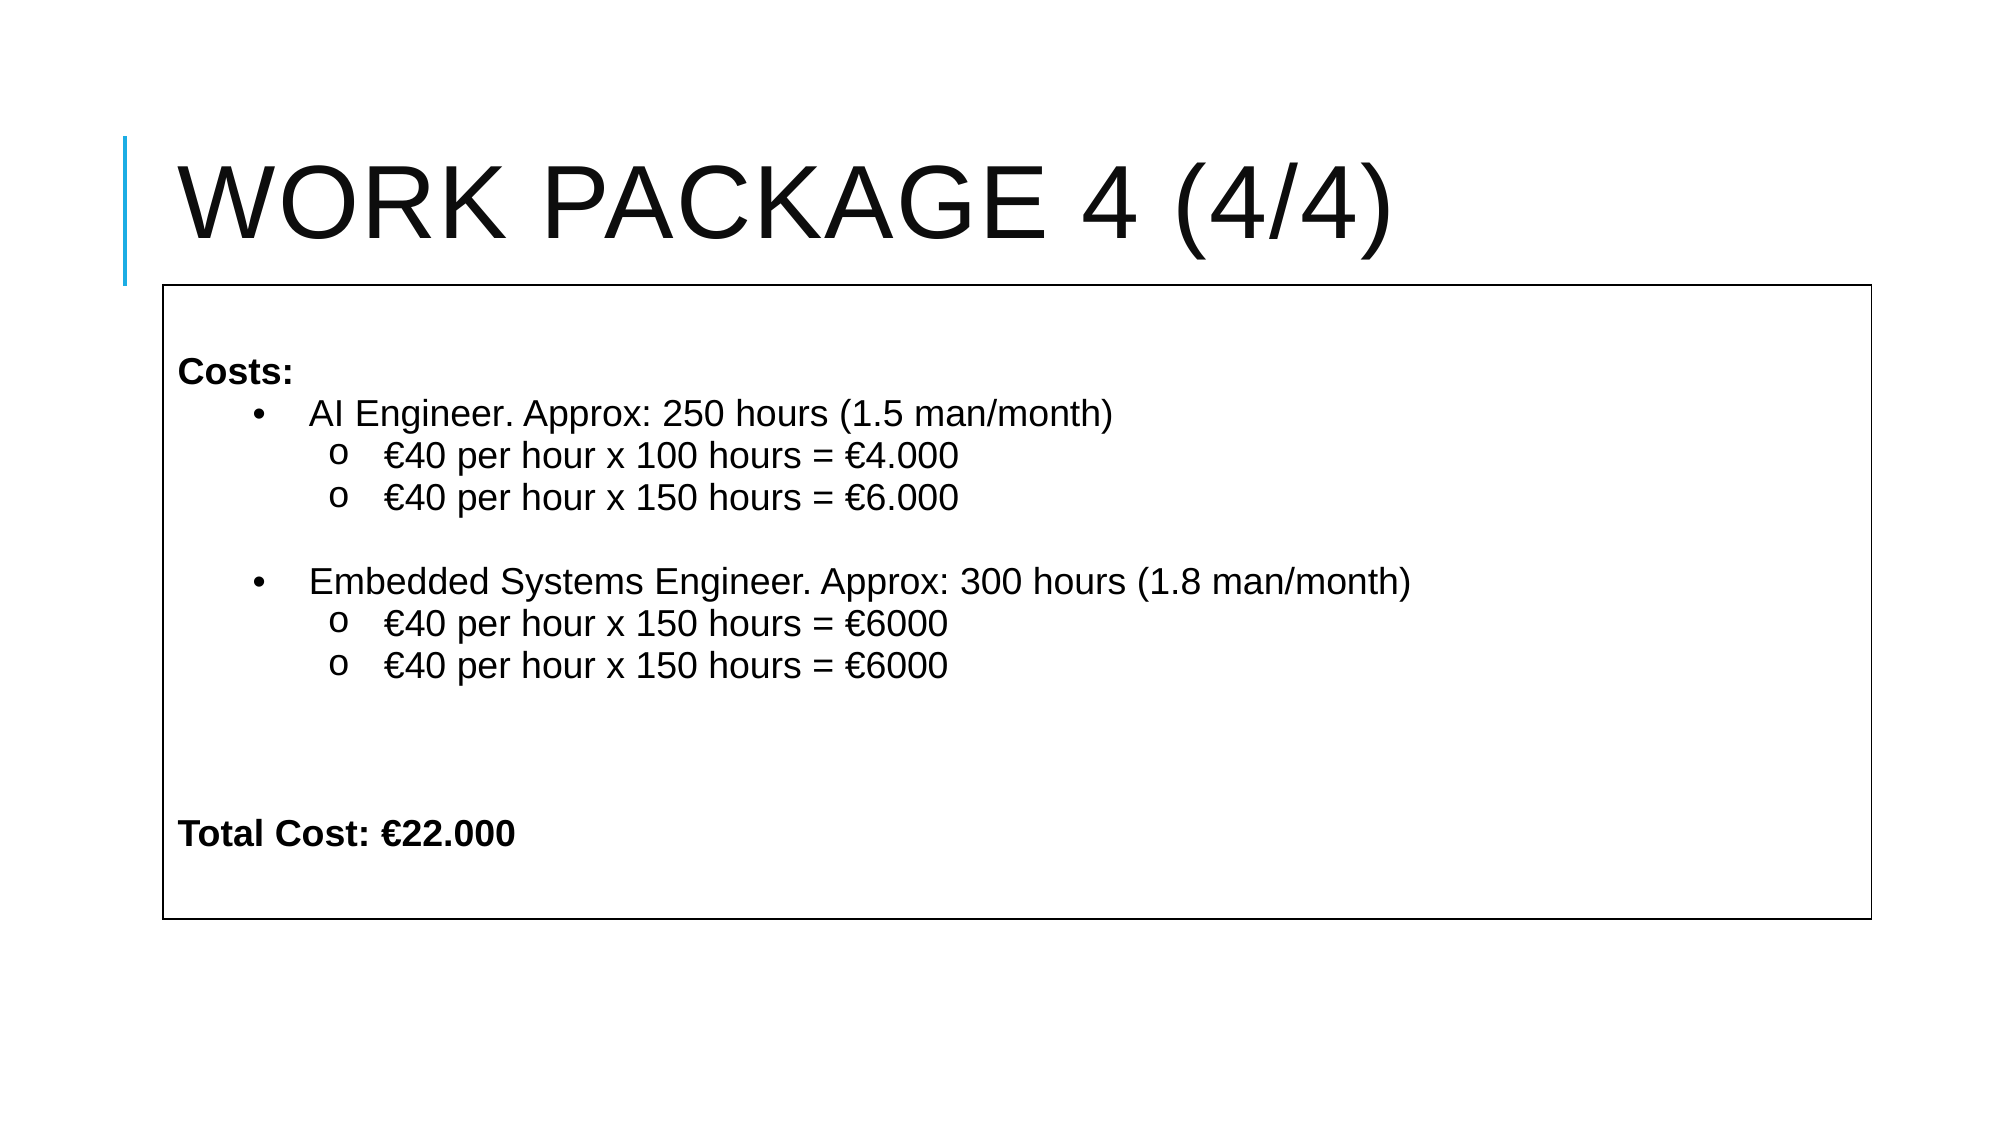

# WORK PACKAGE 4 (4/4)
| Costs: AI Engineer. Approx: 250 hours (1.5 man/month) €40 per hour x 100 hours = €4.000 €40 per hour x 150 hours = €6.000 Embedded Systems Engineer. Approx: 300 hours (1.8 man/month) €40 per hour x 150 hours = €6000 €40 per hour x 150 hours = €6000 Total Cost: €22.000 |
| --- |